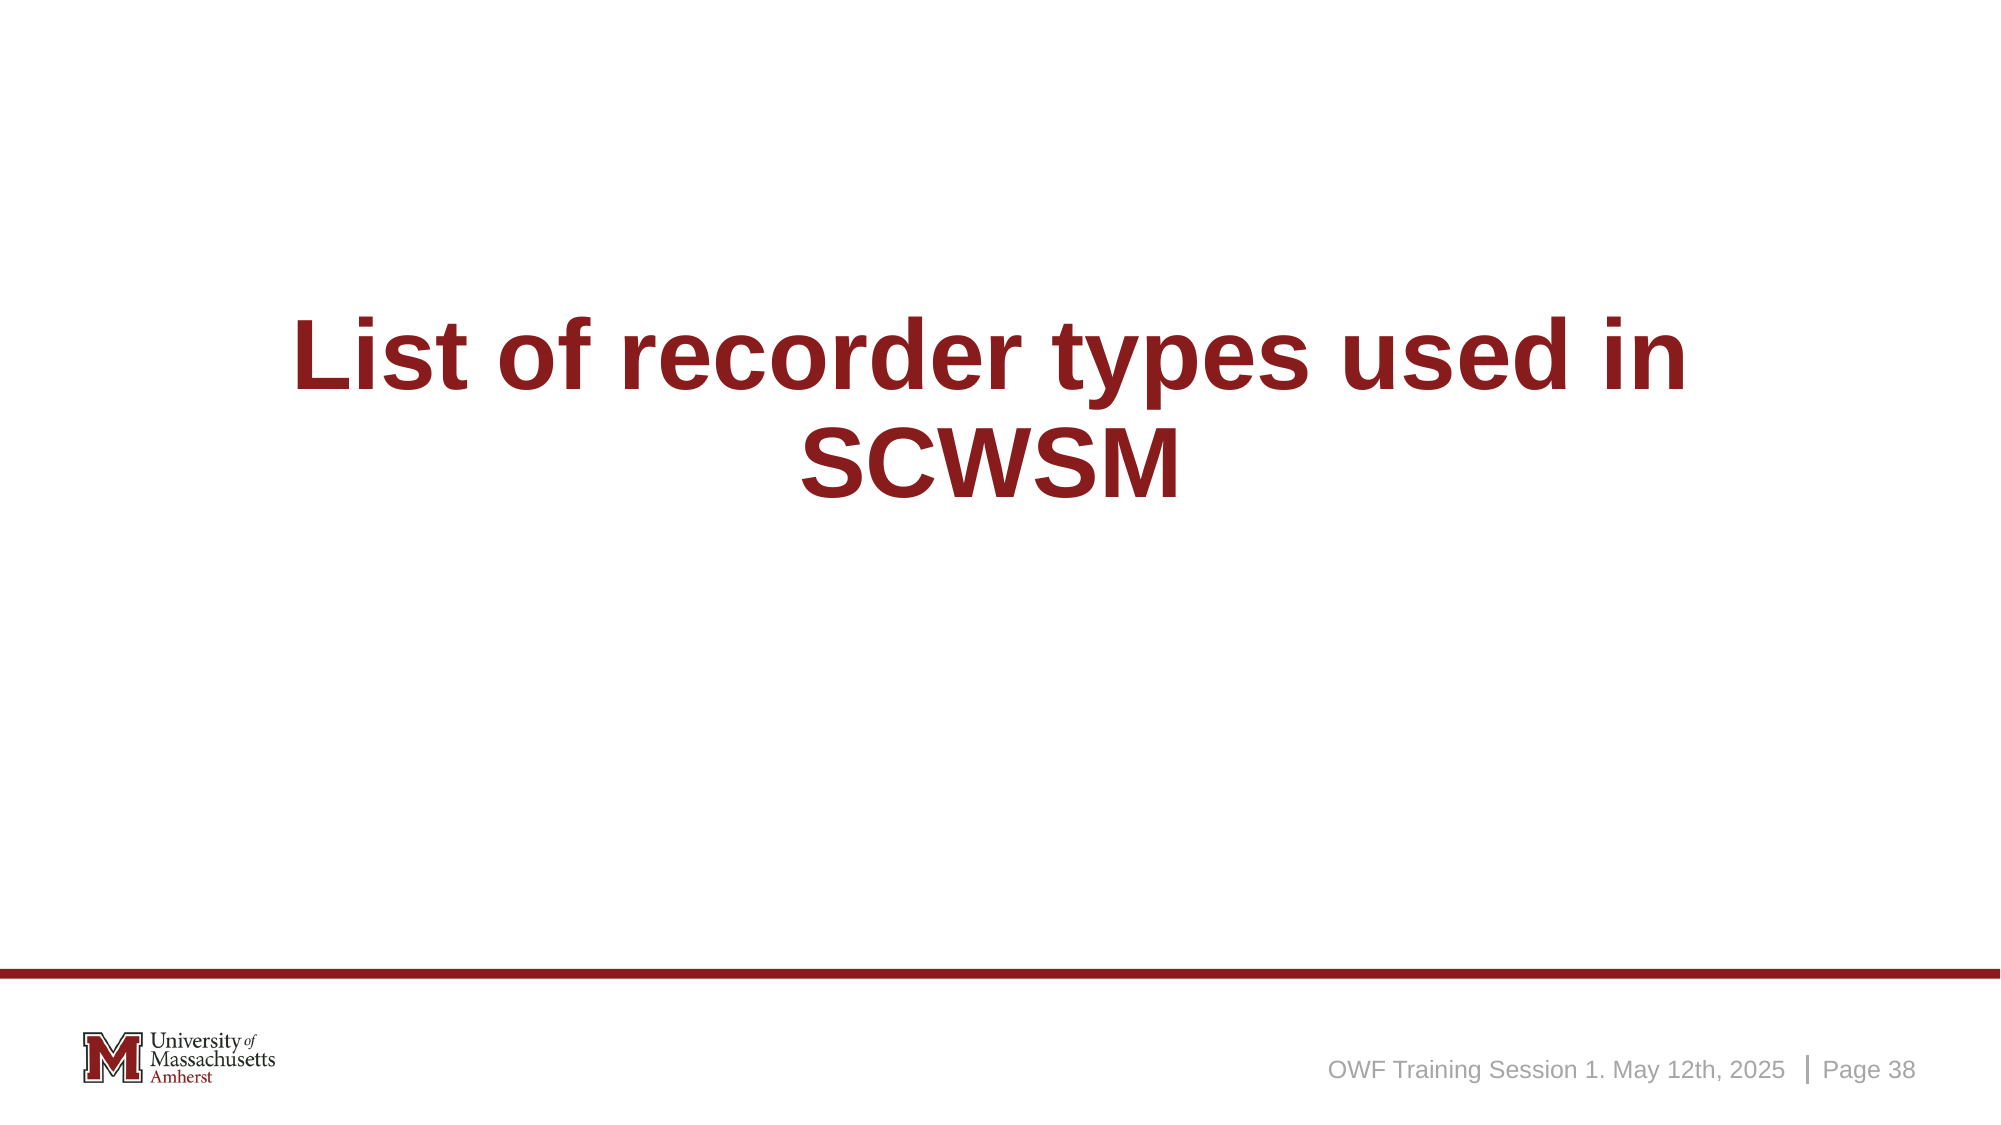

# List of recorder types used in SCWSM
OWF Training Session 1. May 12th, 2025
Page 38